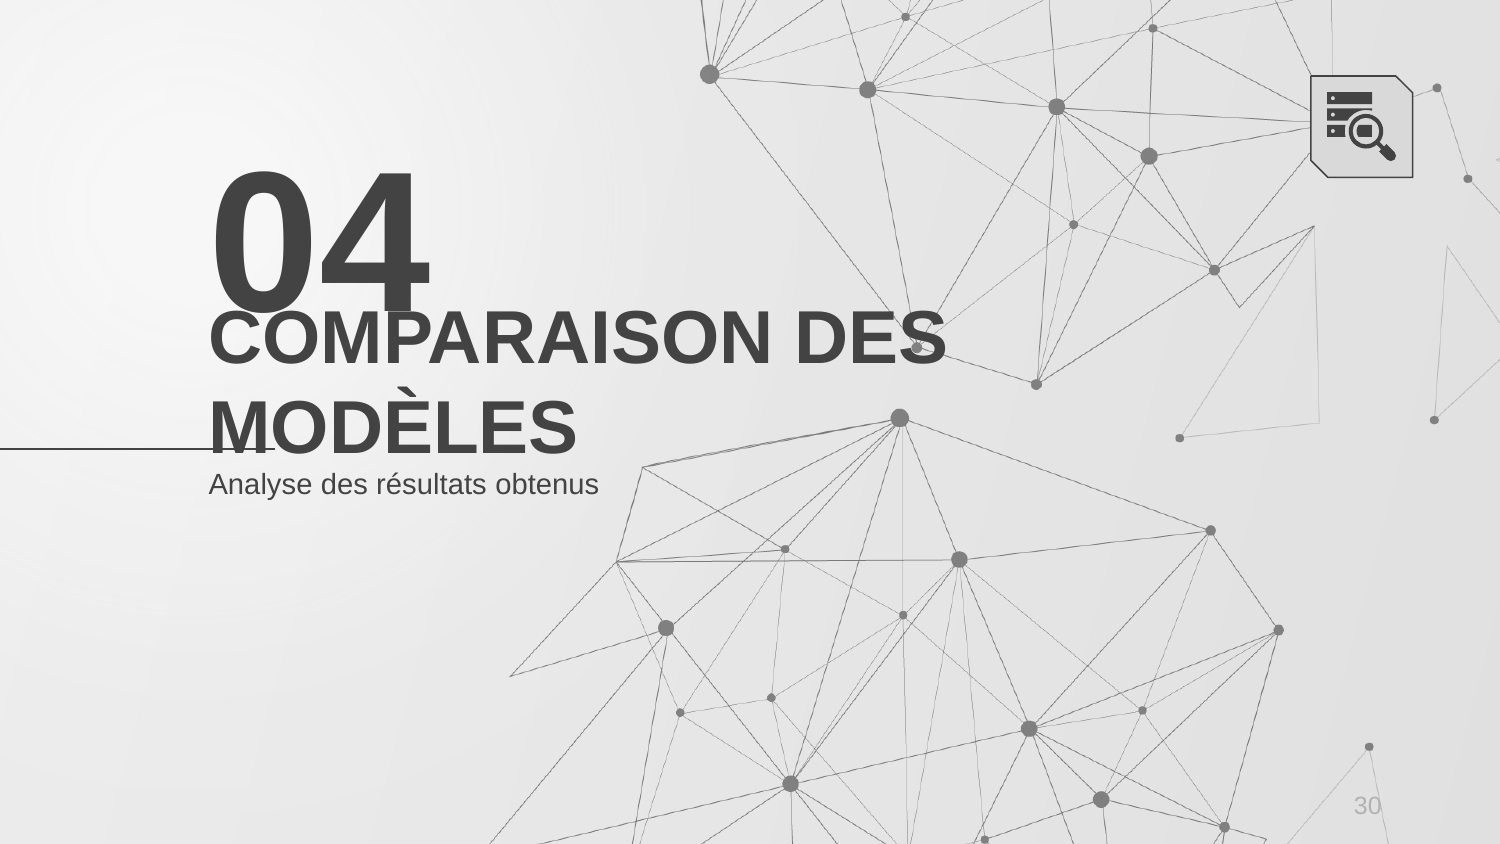

04
# COMPARAISON DES MODÈLES
Analyse des résultats obtenus
30